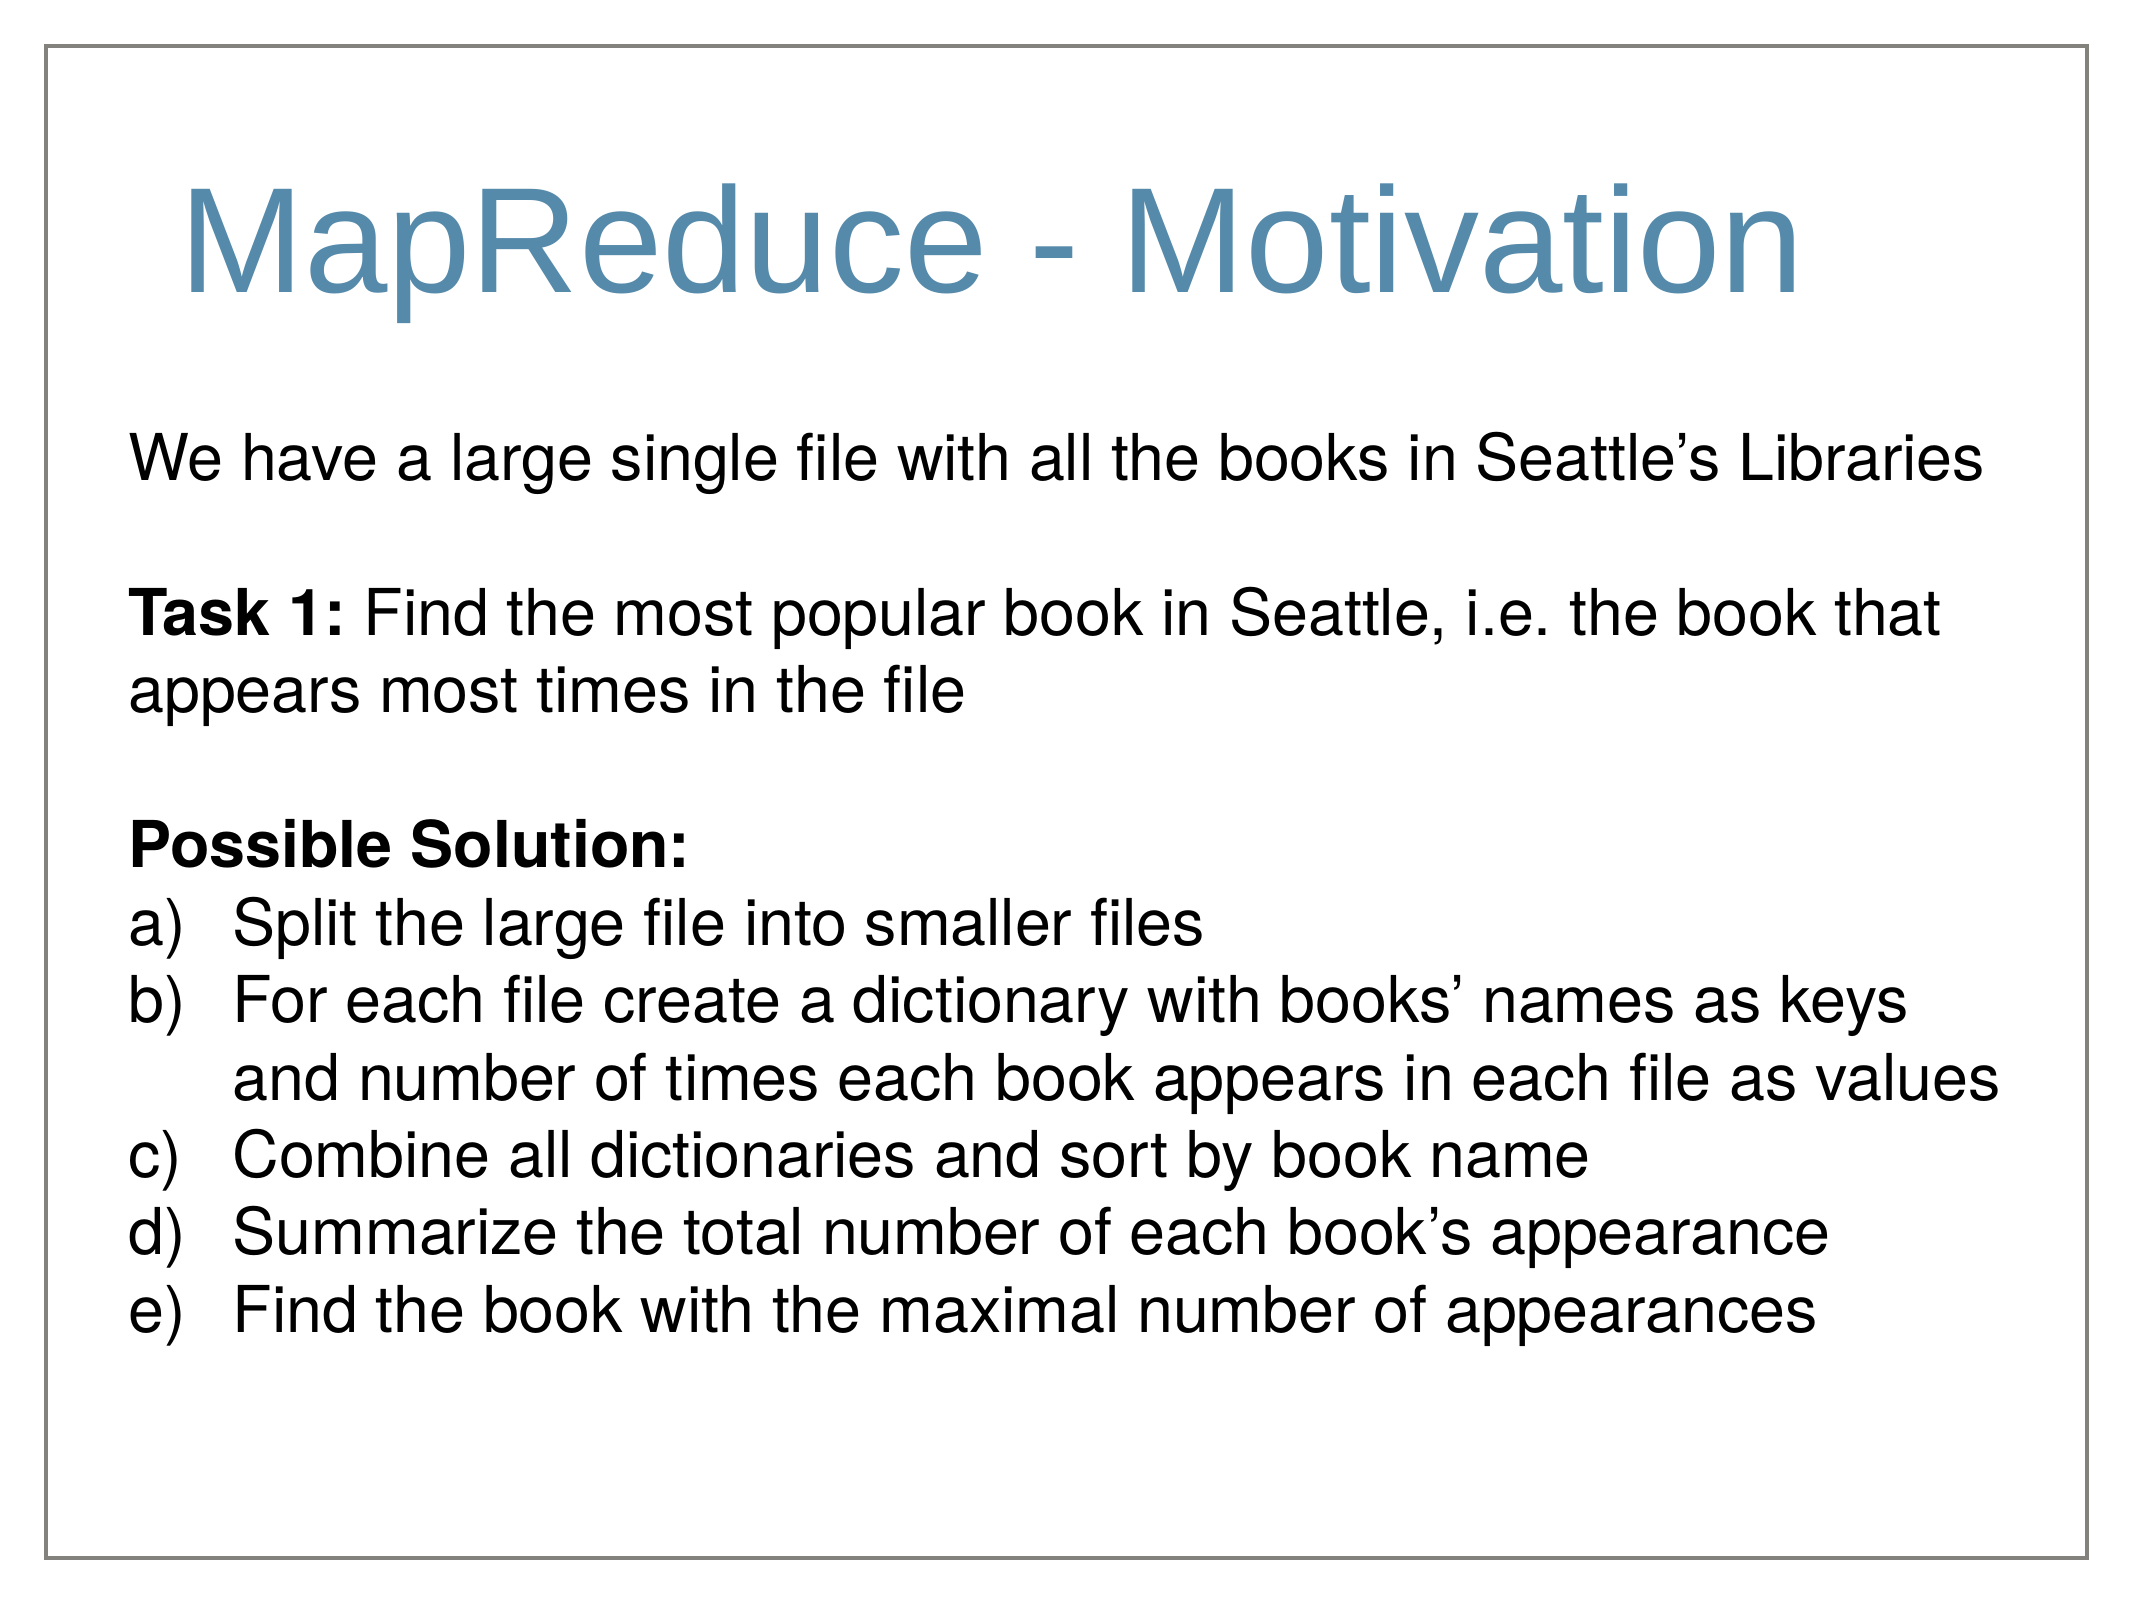

# MapReduce - Motivation
We have a large single file with all the books in Seattle’s Libraries

Task 1: Find the most popular book in Seattle, i.e. the book that appears most times in the file

Possible Solution:
Split the large file into smaller files
For each file create a dictionary with books’ names as keys and number of times each book appears in each file as values
Combine all dictionaries and sort by book name
Summarize the total number of each book’s appearance
Find the book with the maximal number of appearances